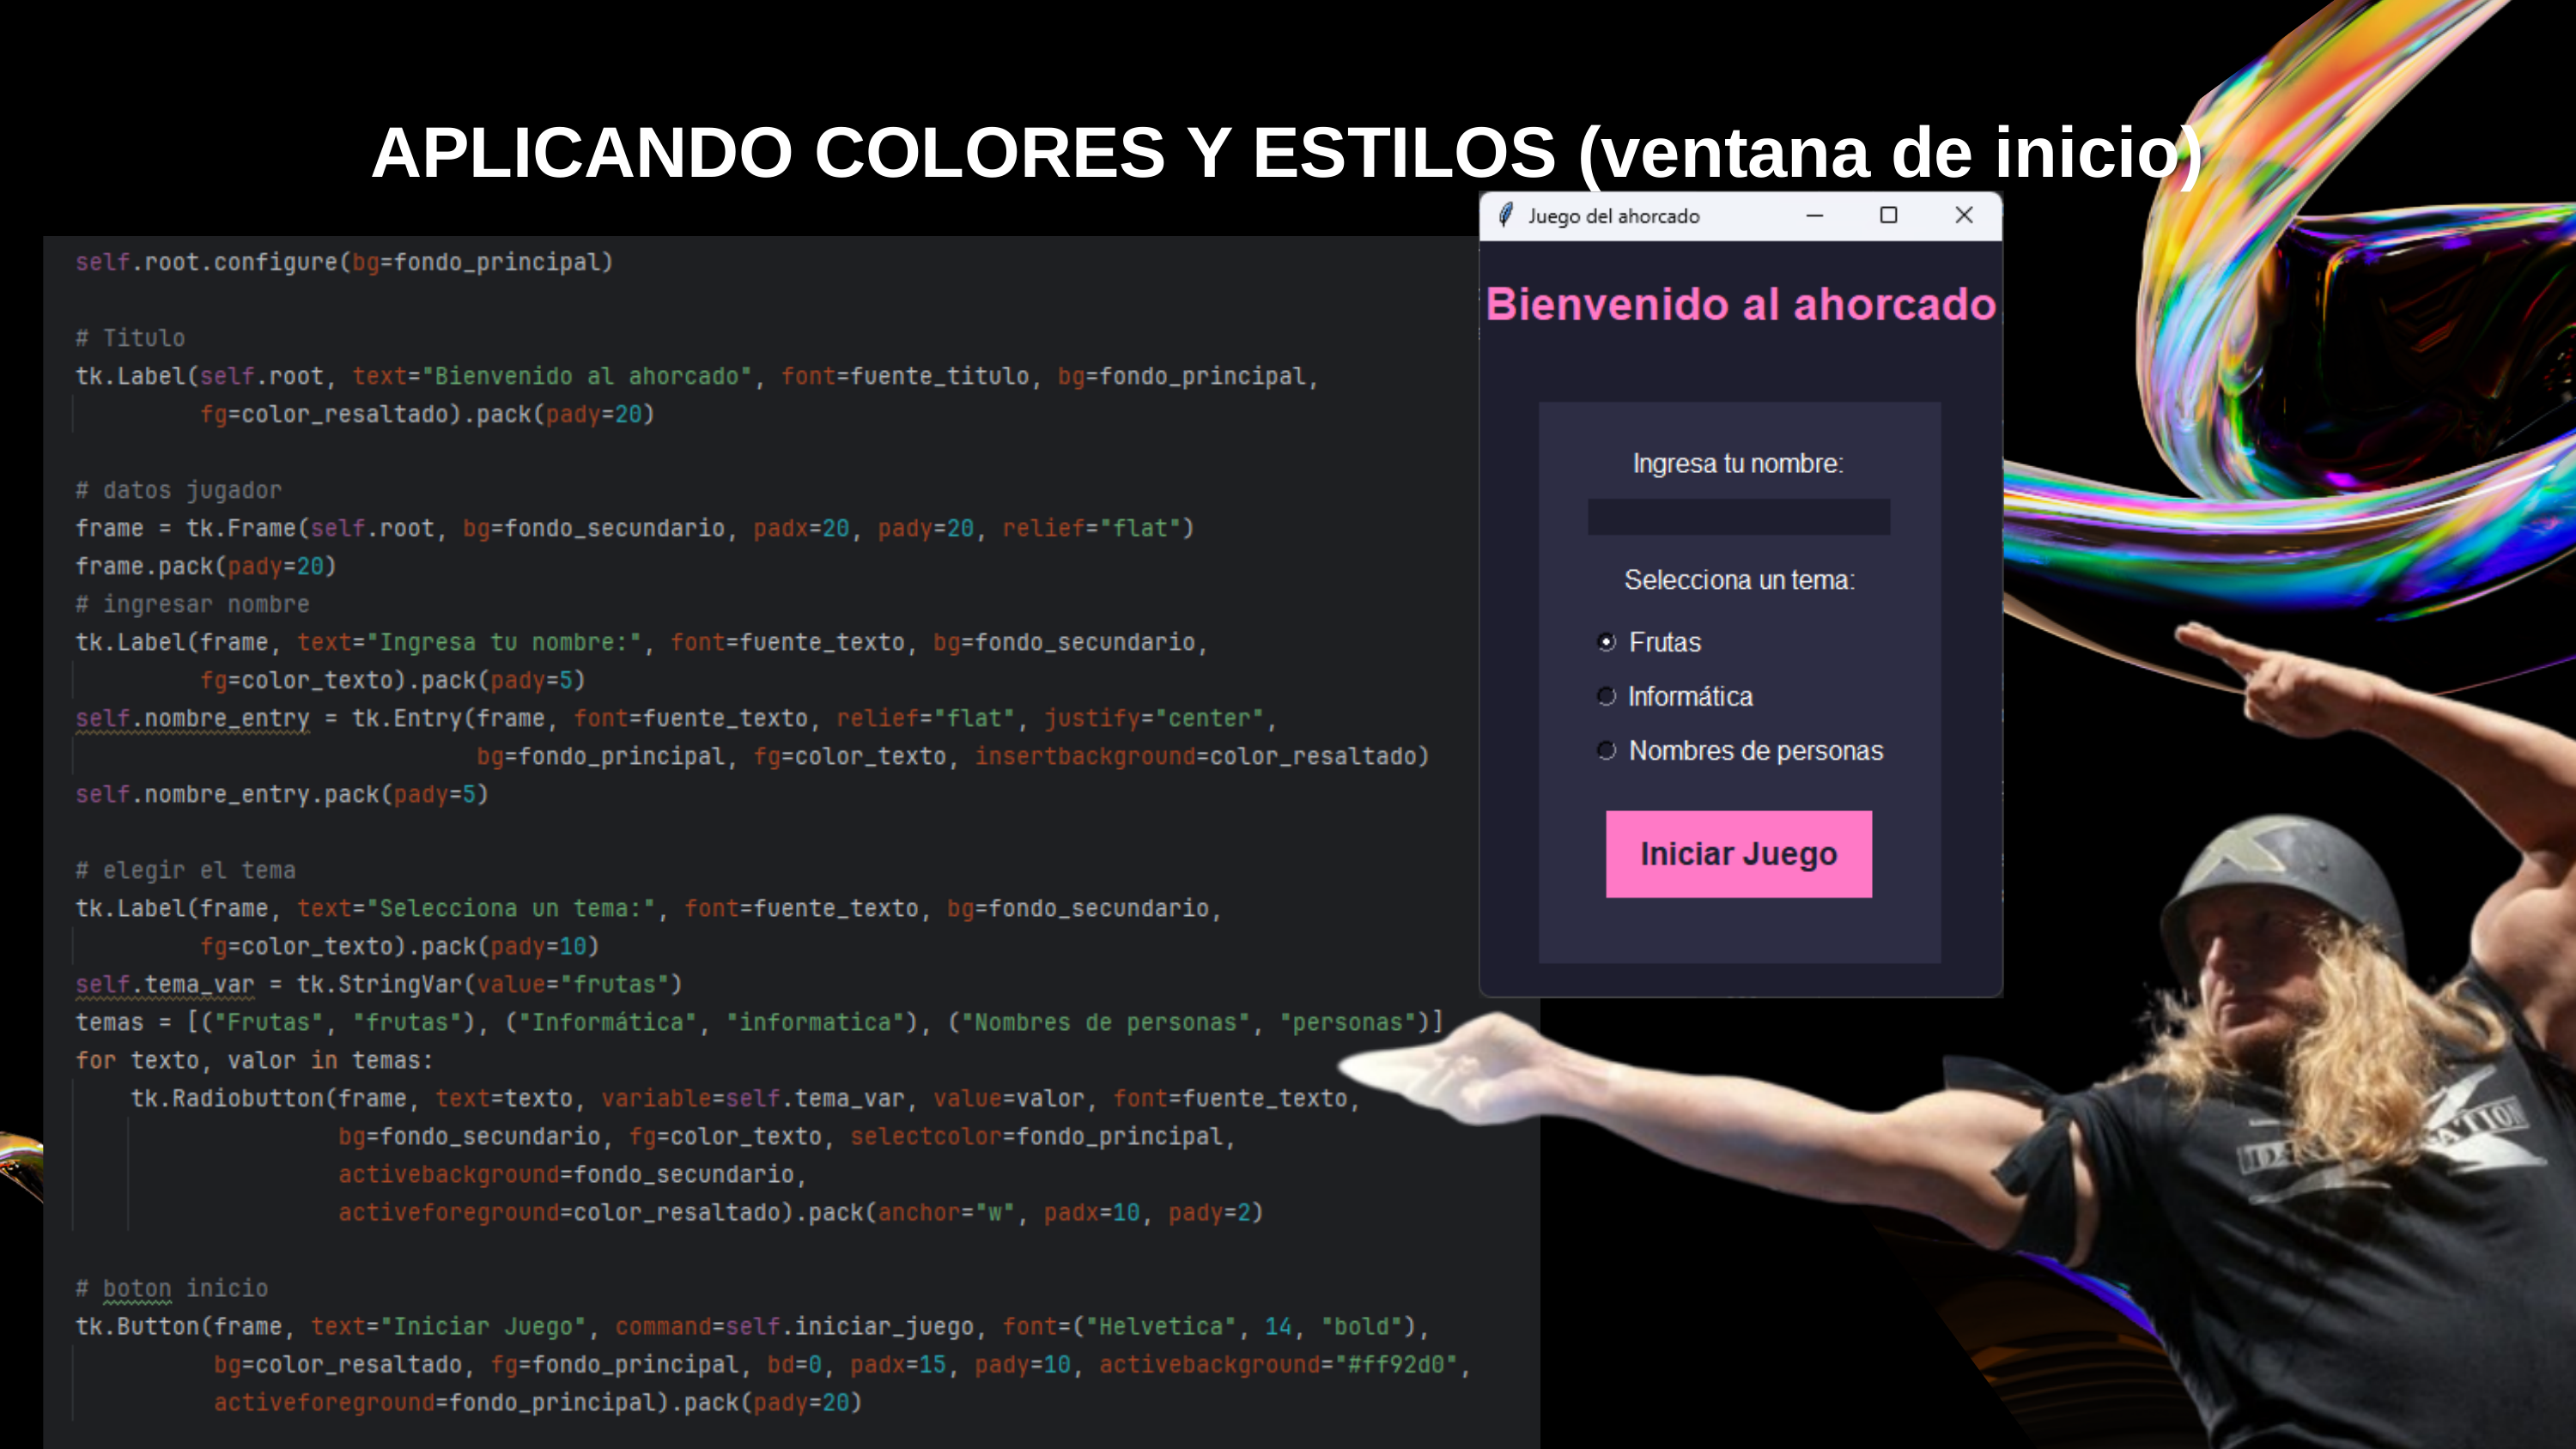

APLICANDO COLORES Y ESTILOS (ventana de inicio)